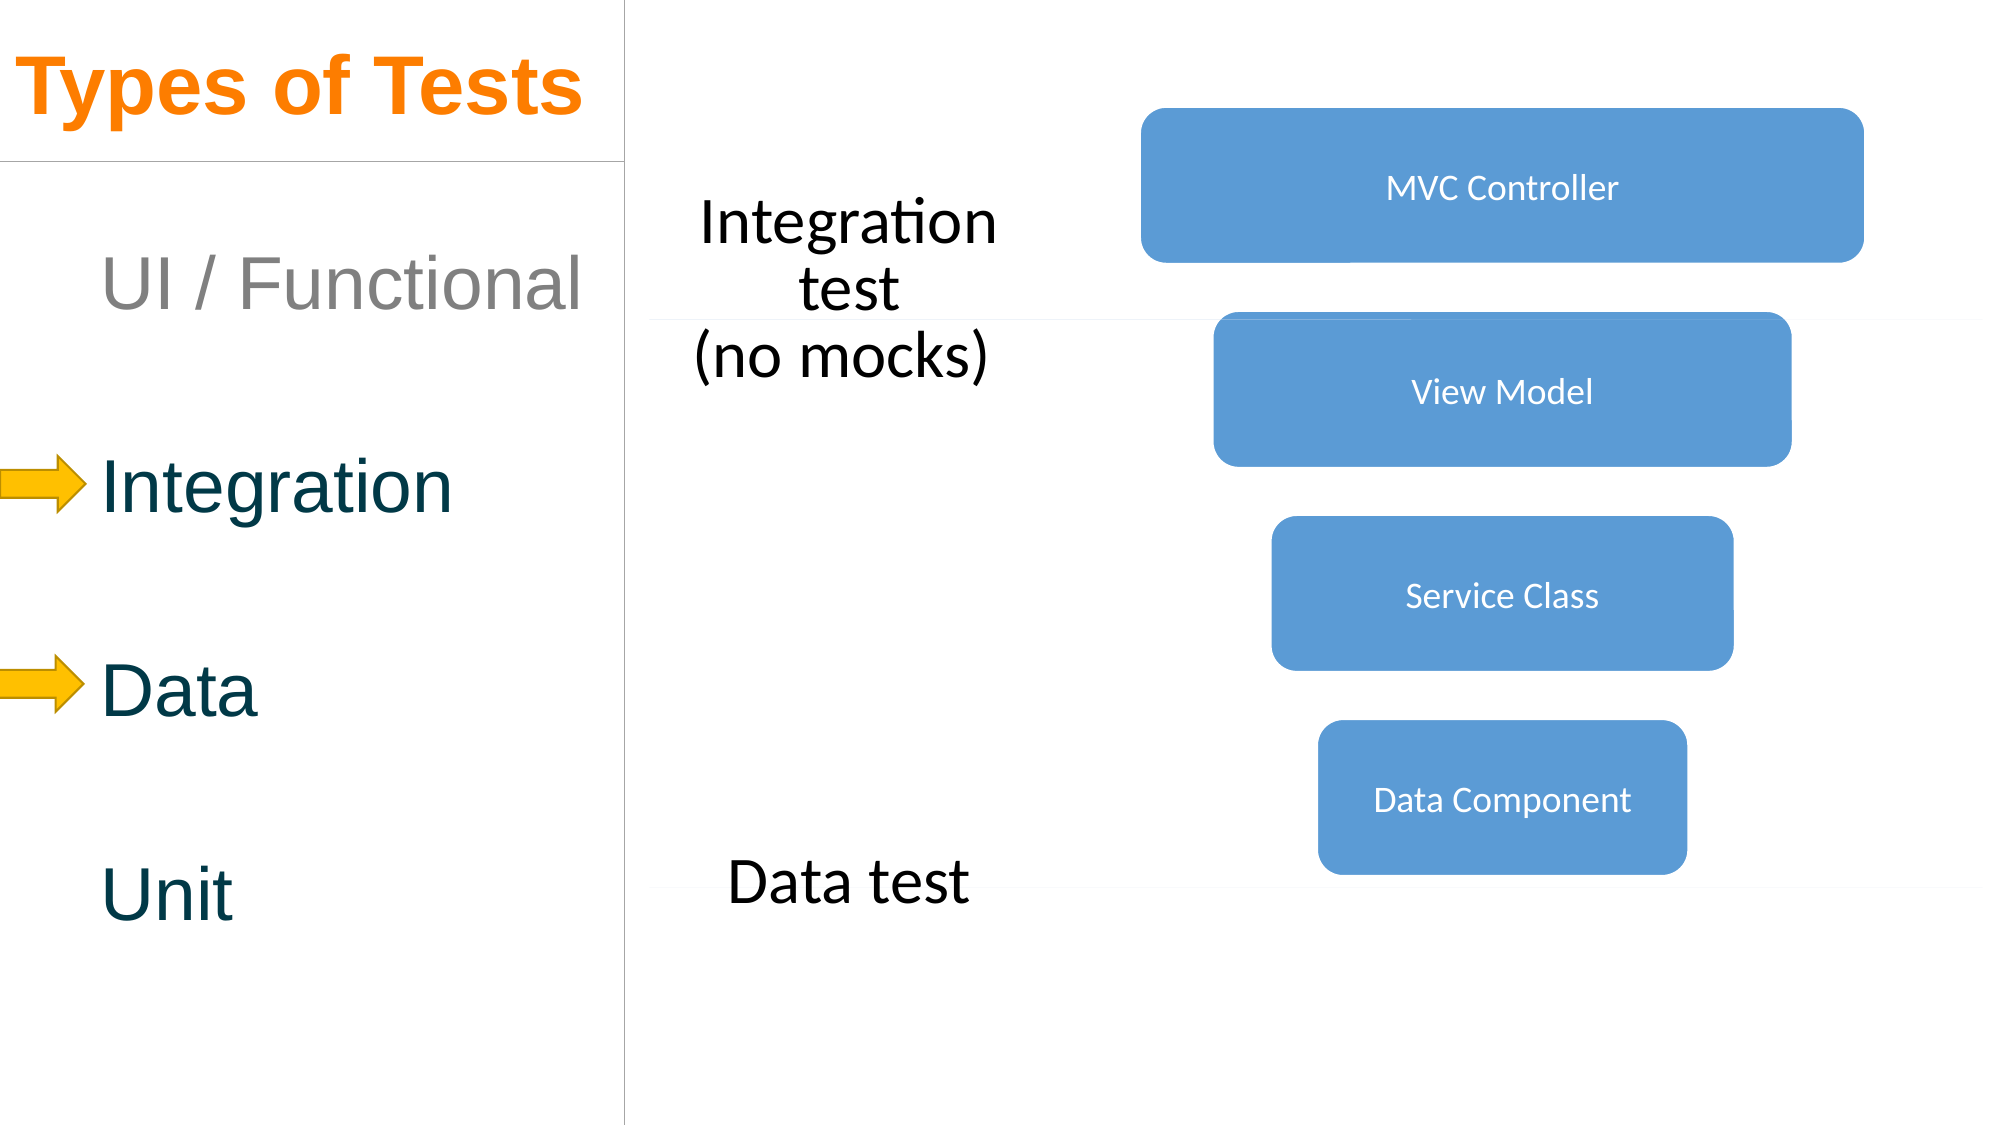

# Types of Tests
MVC Controller
View Model
Service Class
Data Component
Integration test
(no mocks)
Data test
UI / Functional

Integration

Data

Unit